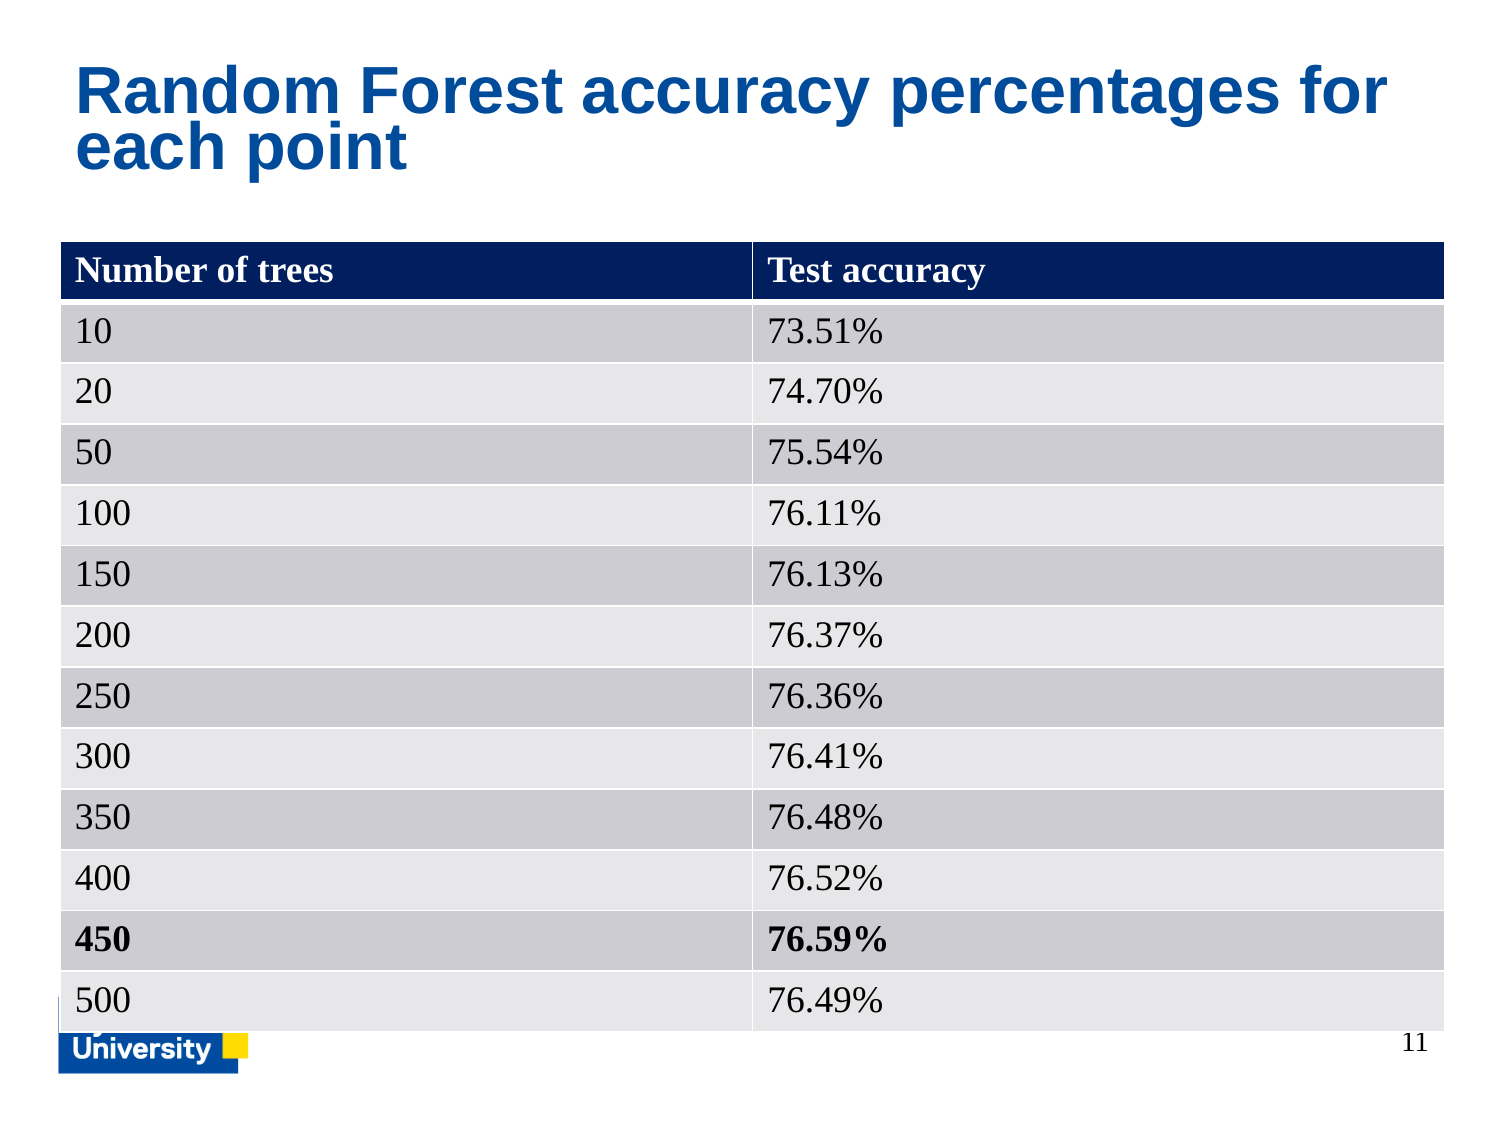

# Random Forest accuracy percentages for each point
| Number of trees | Test accuracy |
| --- | --- |
| 10 | 73.51% |
| 20 | 74.70% |
| 50 | 75.54% |
| 100 | 76.11% |
| 150 | 76.13% |
| 200 | 76.37% |
| 250 | 76.36% |
| 300 | 76.41% |
| 350 | 76.48% |
| 400 | 76.52% |
| 450 | 76.59% |
| 500 | 76.49% |
11